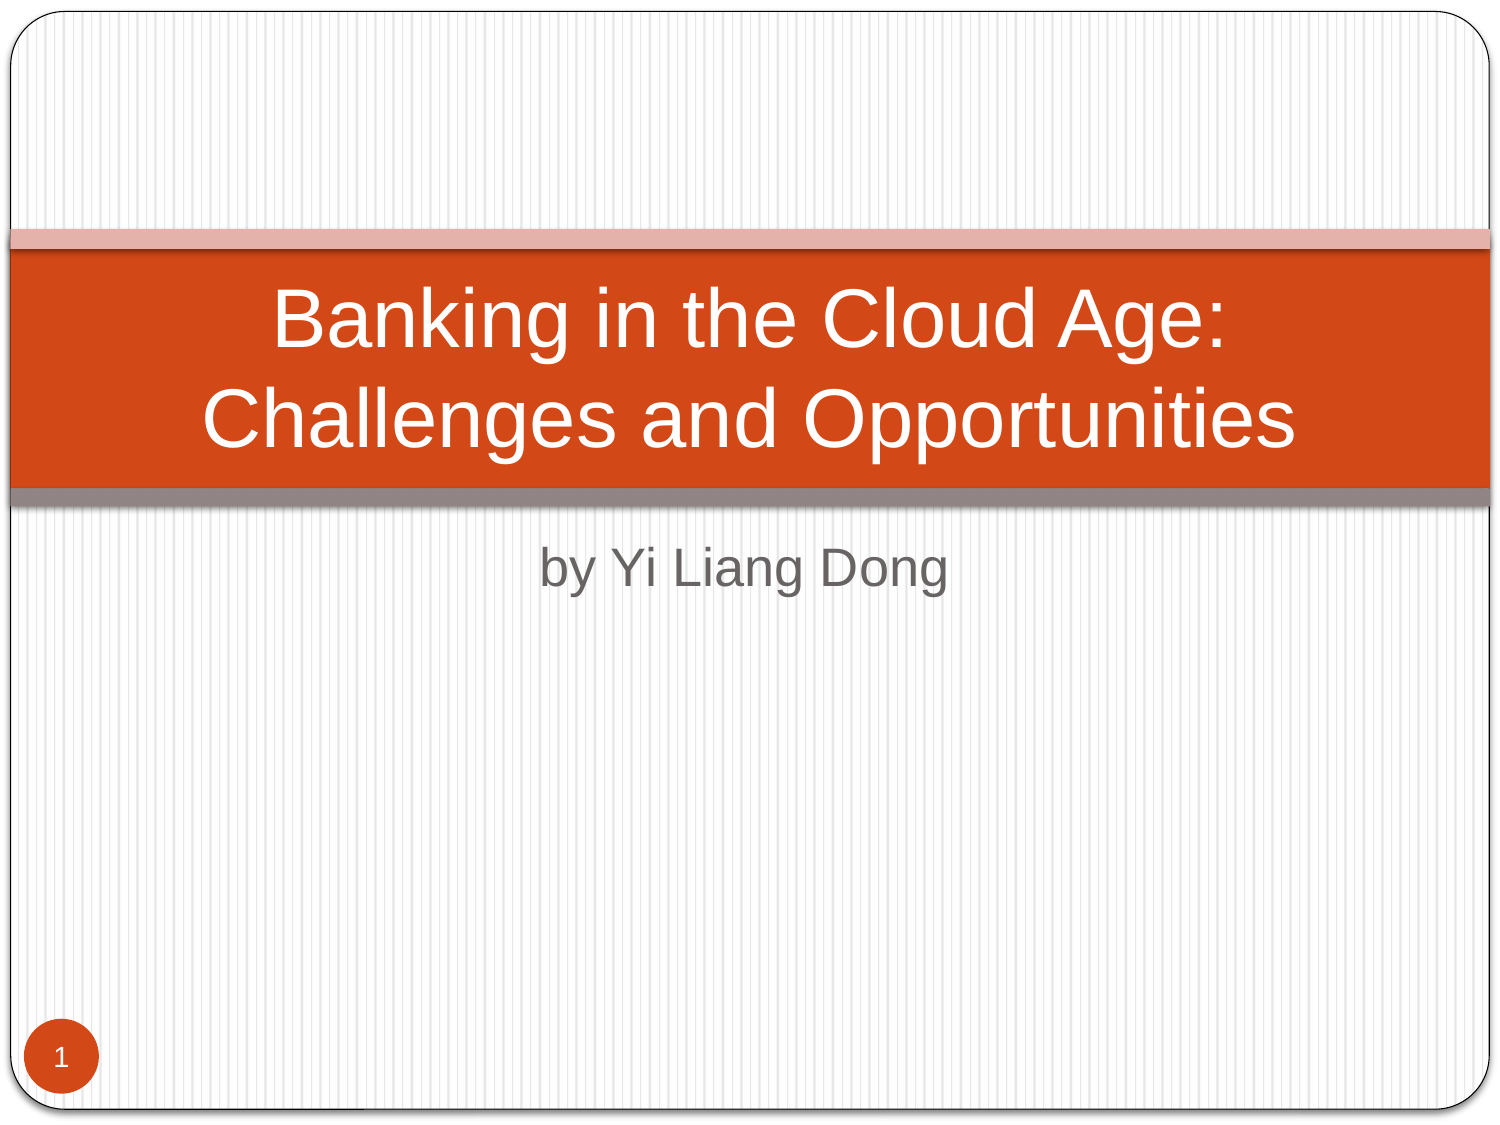

# Banking in the Cloud Age: Challenges and Opportunities
 by Yi Liang Dong
1